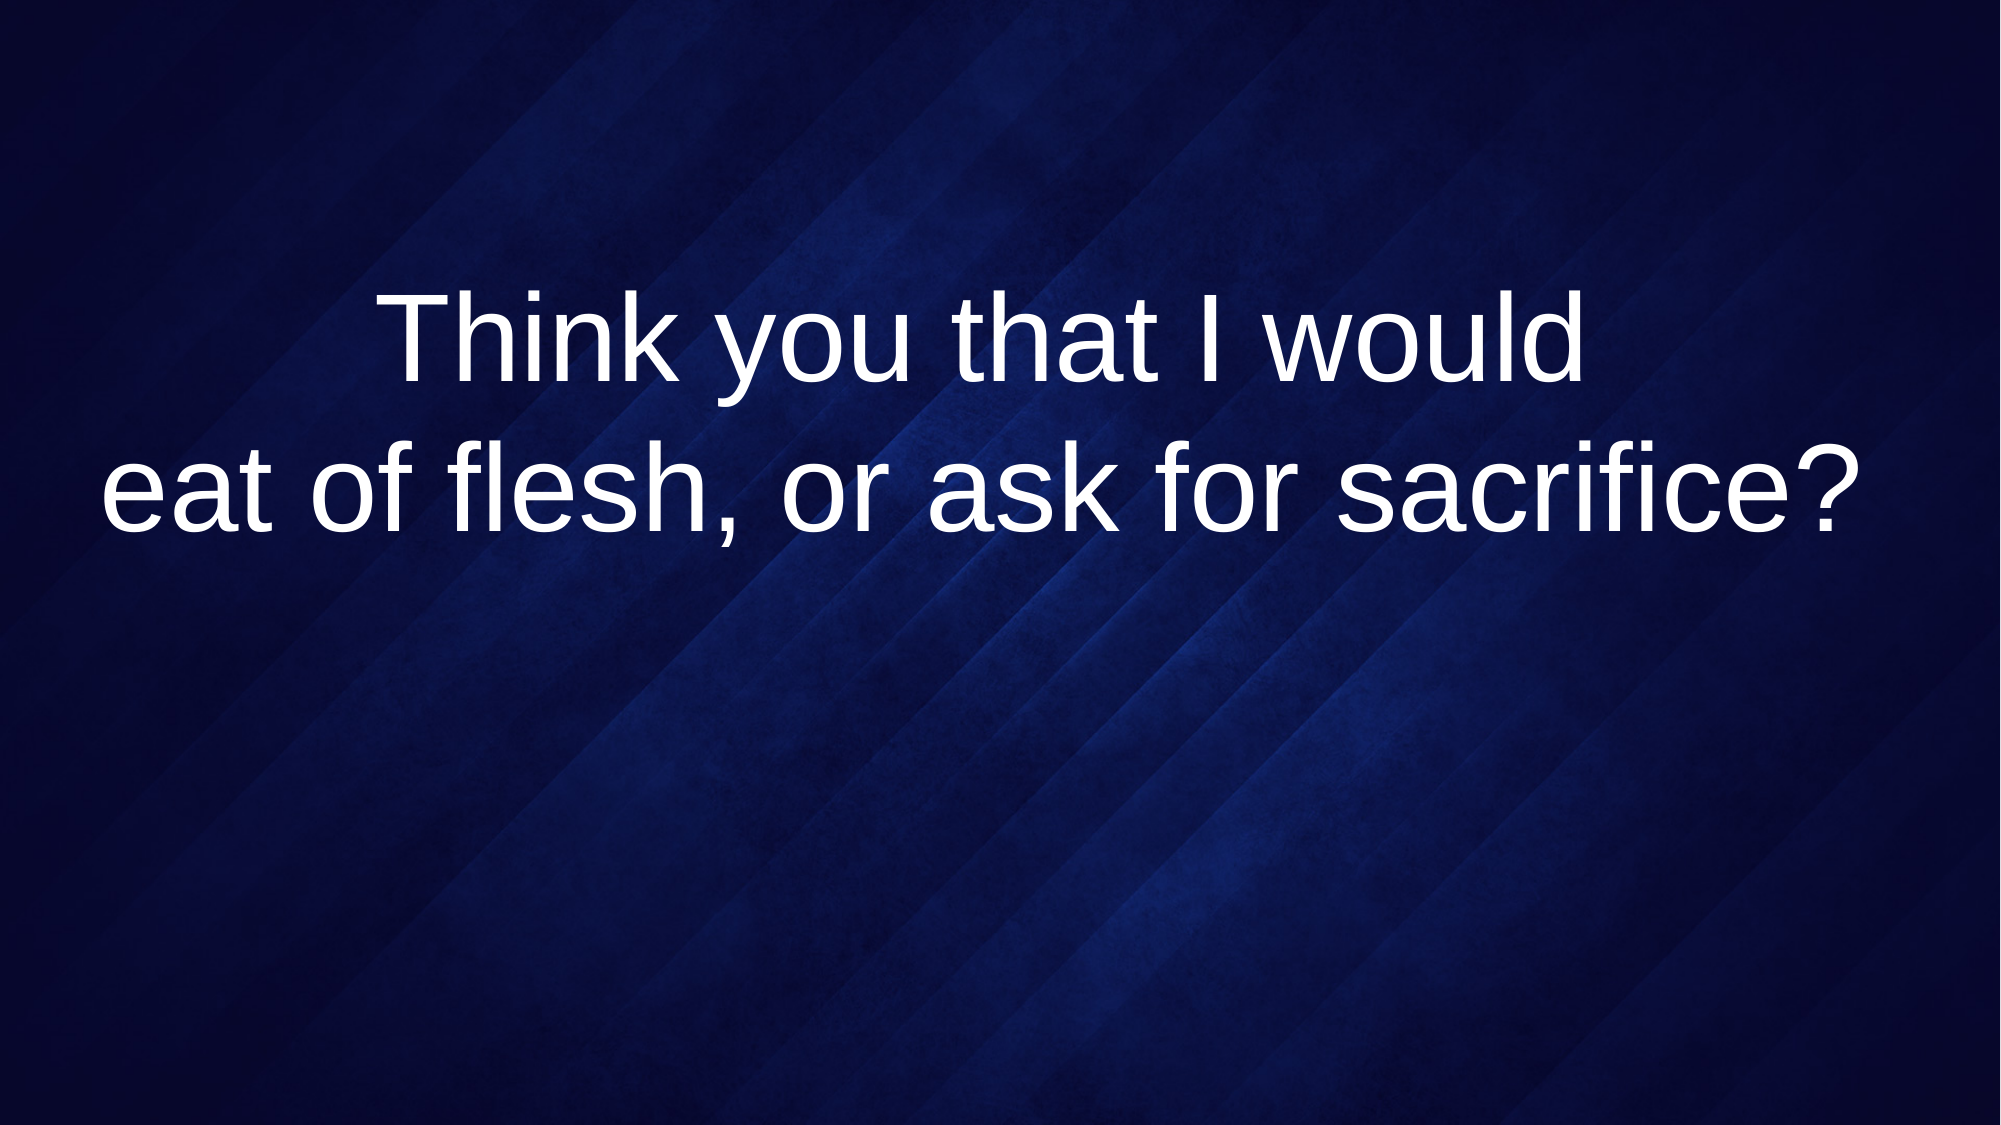

# Think you that I would eat of flesh, or ask for sacrifice?